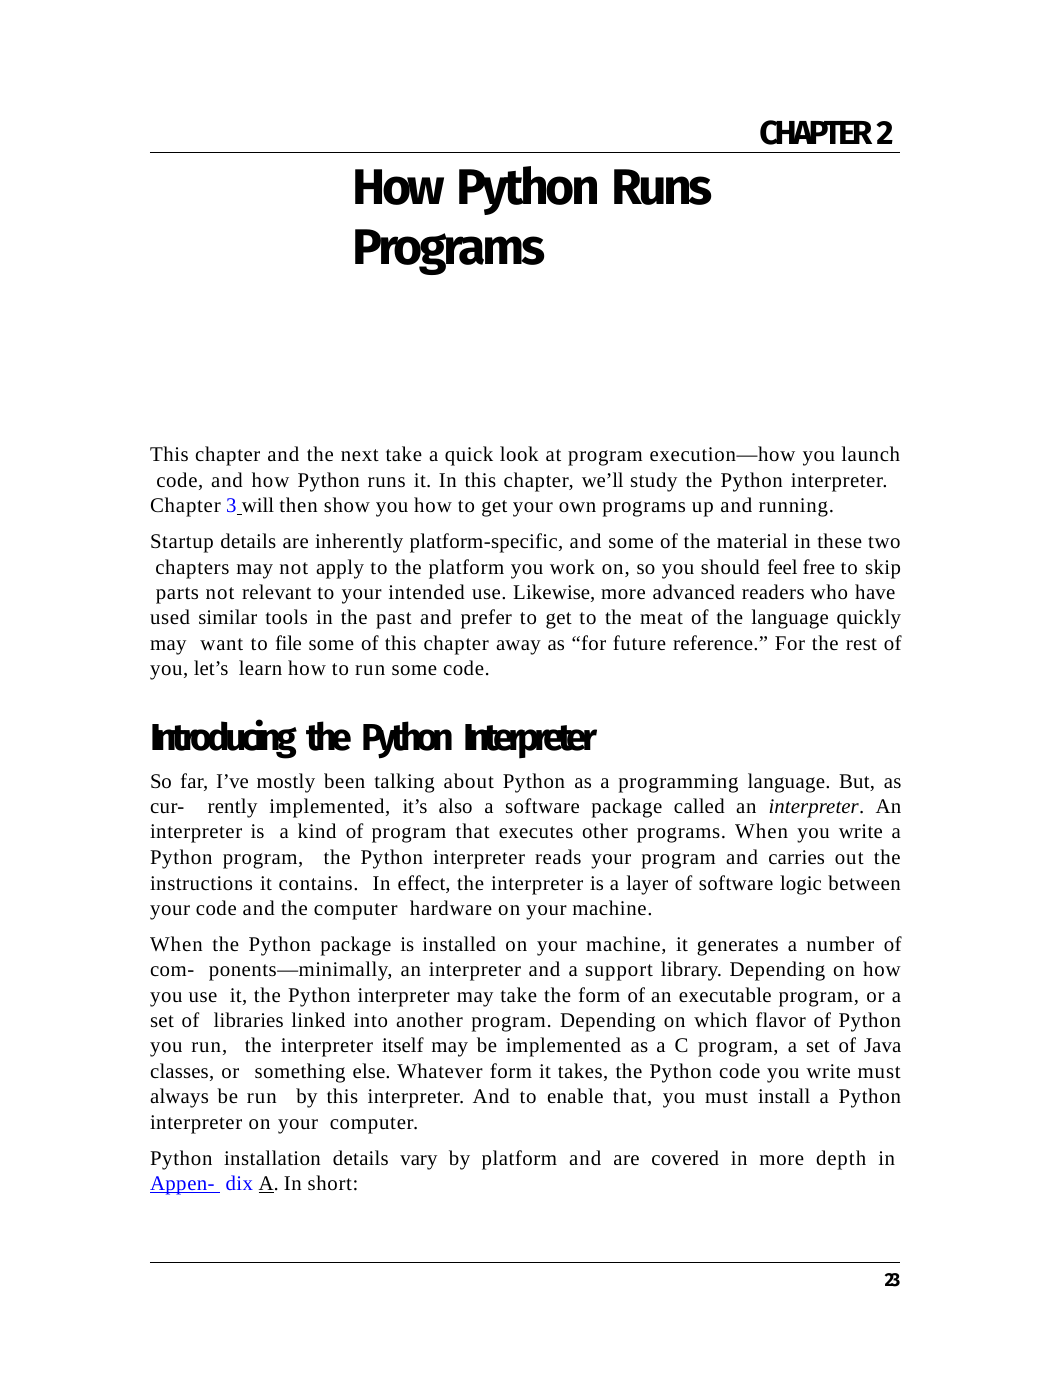

CHAPTER 2
# How Python Runs Programs

This chapter and the next take a quick look at program execution—how you launch  code, and how Python runs it. In this chapter, we’ll study the Python interpreter.  Chapter 3 will then show you how to get your own programs up and running.
Startup details are inherently platform-specific, and some of the material in these two  chapters may not apply to the platform you work on, so you should feel free to skip  parts not relevant to your intended use. Likewise, more advanced readers who have  used similar tools in the past and prefer to get to the meat of the language quickly may  want to file some of this chapter away as “for future reference.” For the rest of you, let’s  learn how to run some code.

Introducing the Python Interpreter
So far, I’ve mostly been talking about Python as a programming language. But, as cur-  rently implemented, it’s also a software package called an interpreter. An interpreter is  a kind of program that executes other programs. When you write a Python program,  the Python interpreter reads your program and carries out the instructions it contains.  In effect, the interpreter is a layer of software logic between your code and the computer  hardware on your machine.
When the Python package is installed on your machine, it generates a number of com-  ponents—minimally, an interpreter and a support library. Depending on how you use  it, the Python interpreter may take the form of an executable program, or a set of  libraries linked into another program. Depending on which flavor of Python you run,  the interpreter itself may be implemented as a C program, a set of Java classes, or  something else. Whatever form it takes, the Python code you write must always be run  by this interpreter. And to enable that, you must install a Python interpreter on your  computer.
Python installation details vary by platform and are covered in more depth in Appen-  dix A. In short:

23